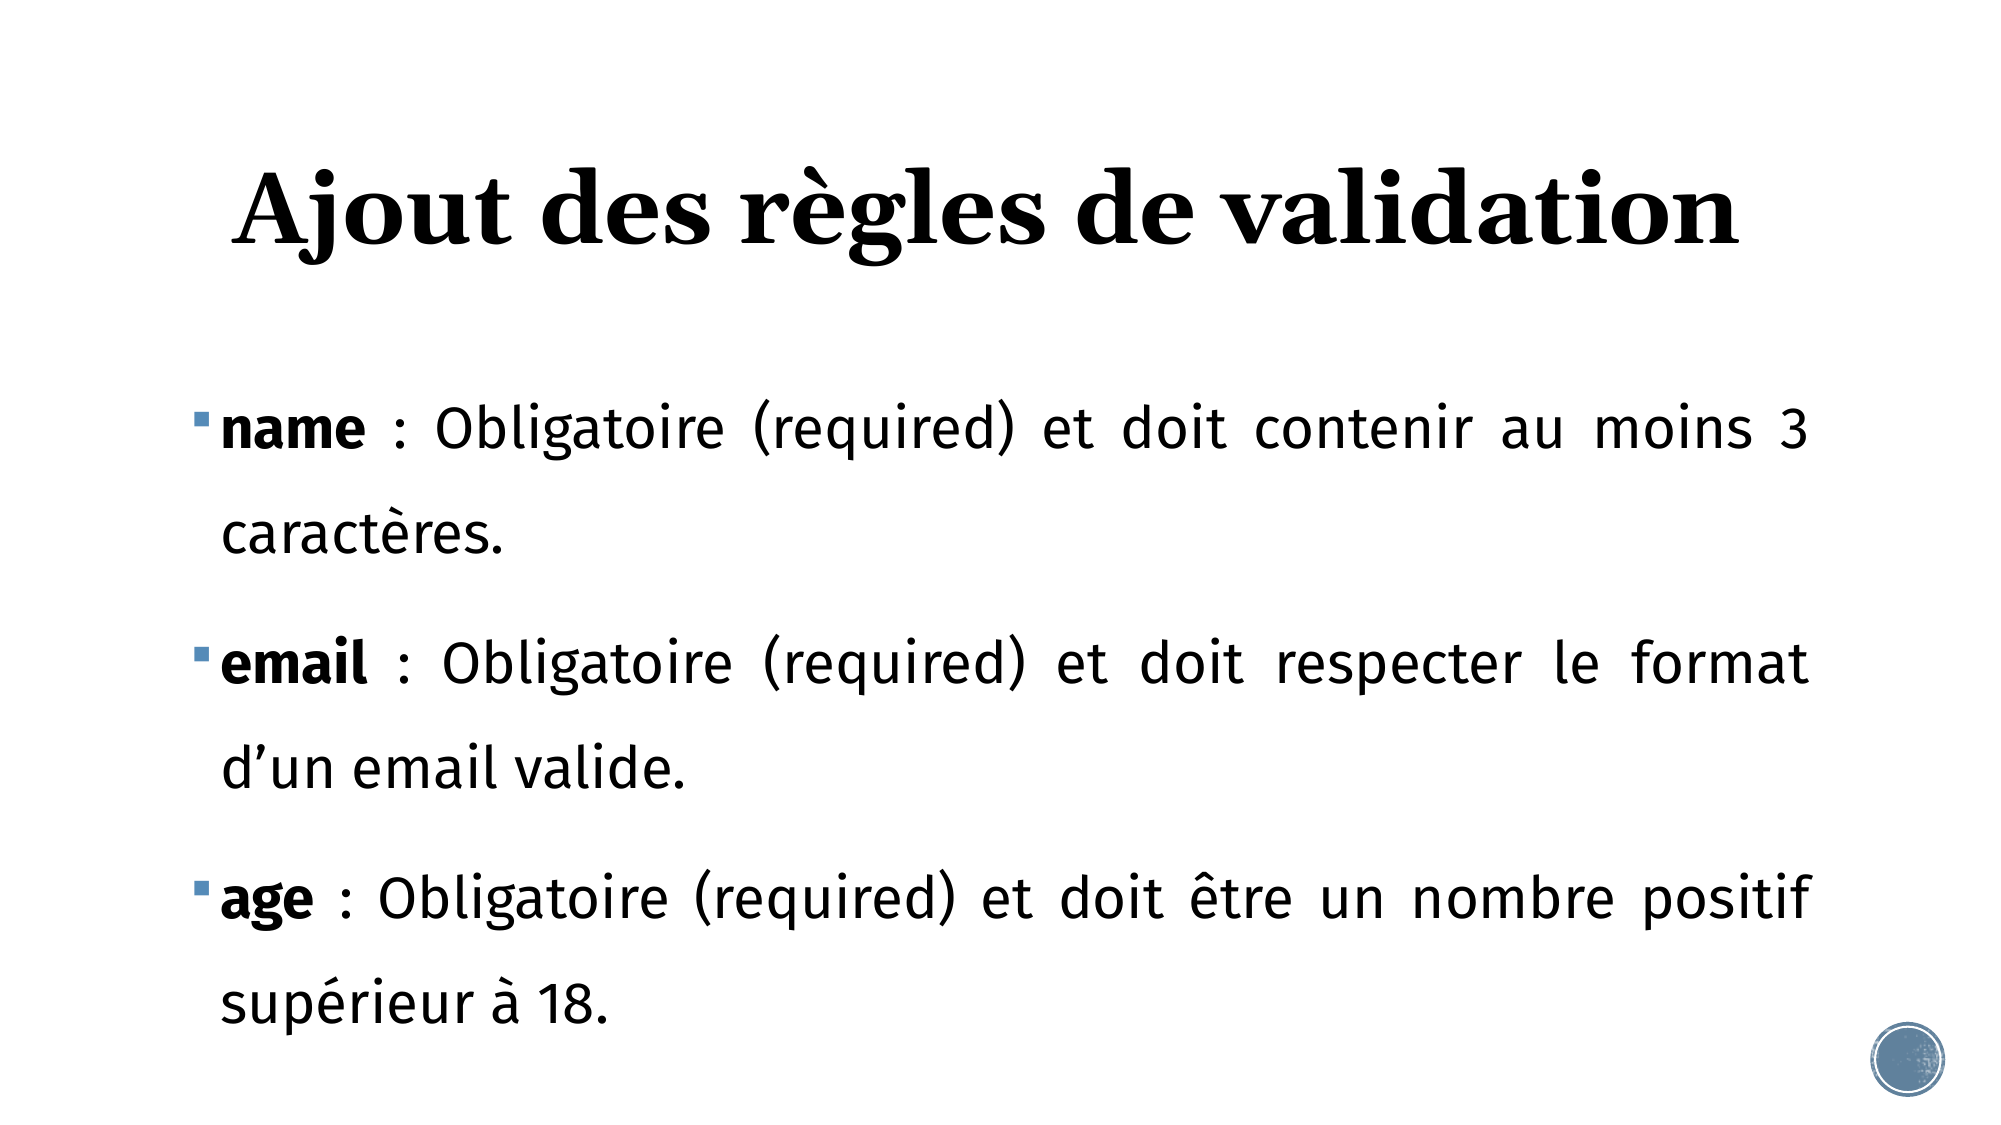

# Ajout des règles de validation
name : Obligatoire (required) et doit contenir au moins 3 caractères.
email : Obligatoire (required) et doit respecter le format d’un email valide.
age : Obligatoire (required) et doit être un nombre positif supérieur à 18.